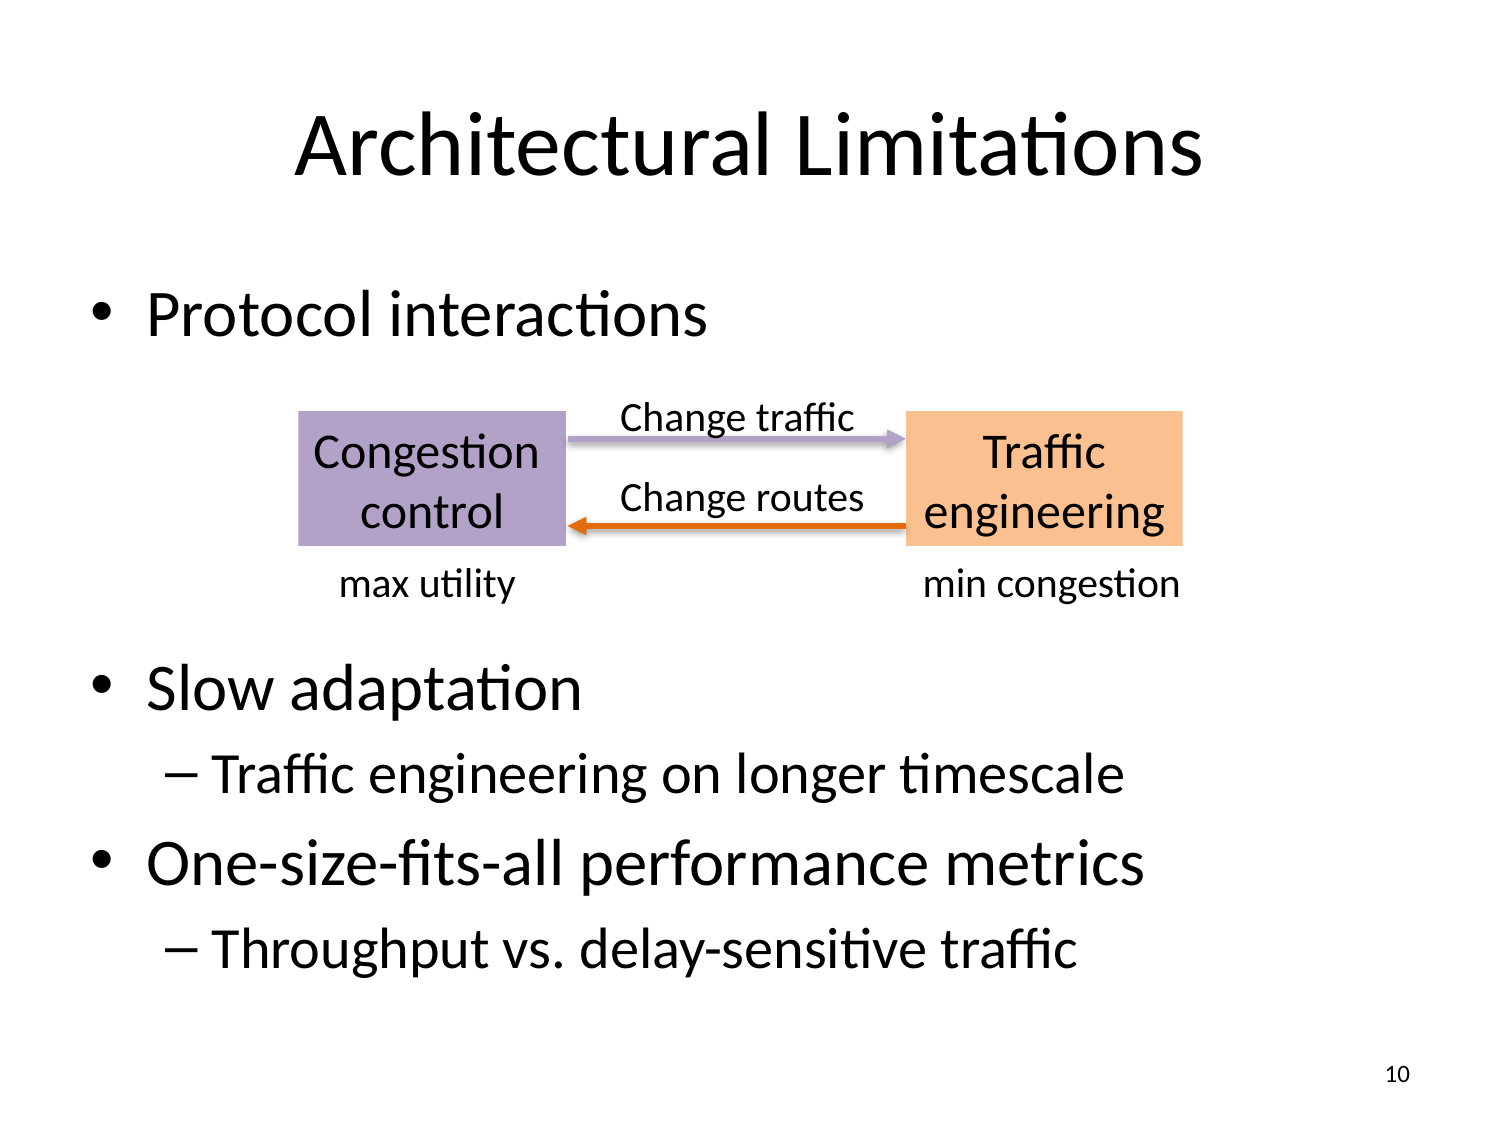

# Architectural Limitations
Protocol interactions

Slow adaptation
Traffic engineering on longer timescale
One-size-fits-all performance metrics
Throughput vs. delay-sensitive traffic

Change traffic
Congestion
control
Traffic engineering
Change routes
max utility
min congestion
10